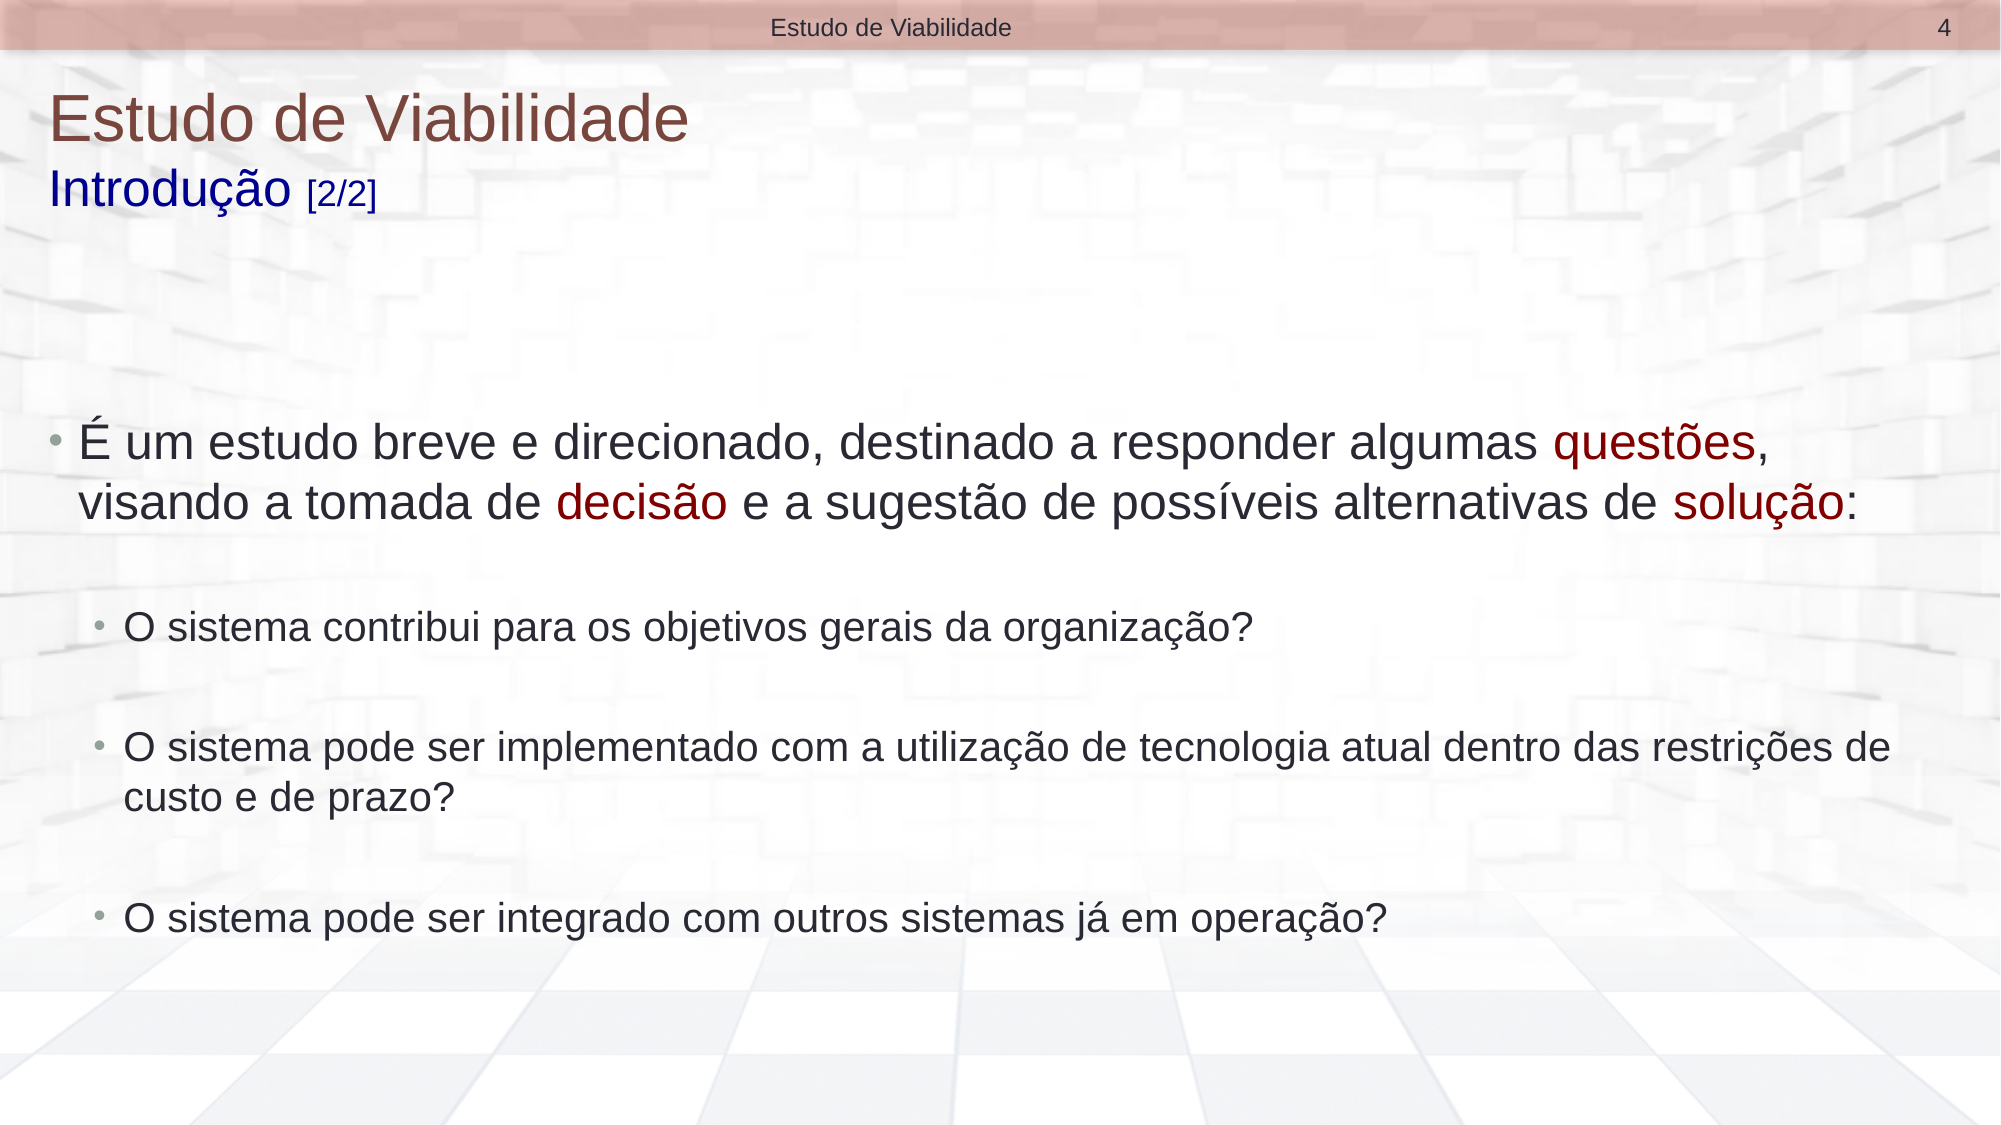

4
Estudo de Viabilidade
# Estudo de Viabilidade Introdução [2/2]
É um estudo breve e direcionado, destinado a responder algumas questões, visando a tomada de decisão e a sugestão de possíveis alternativas de solução:

O sistema contribui para os objetivos gerais da organização?

O sistema pode ser implementado com a utilização de tecnologia atual dentro das restrições de custo e de prazo?

O sistema pode ser integrado com outros sistemas já em operação?